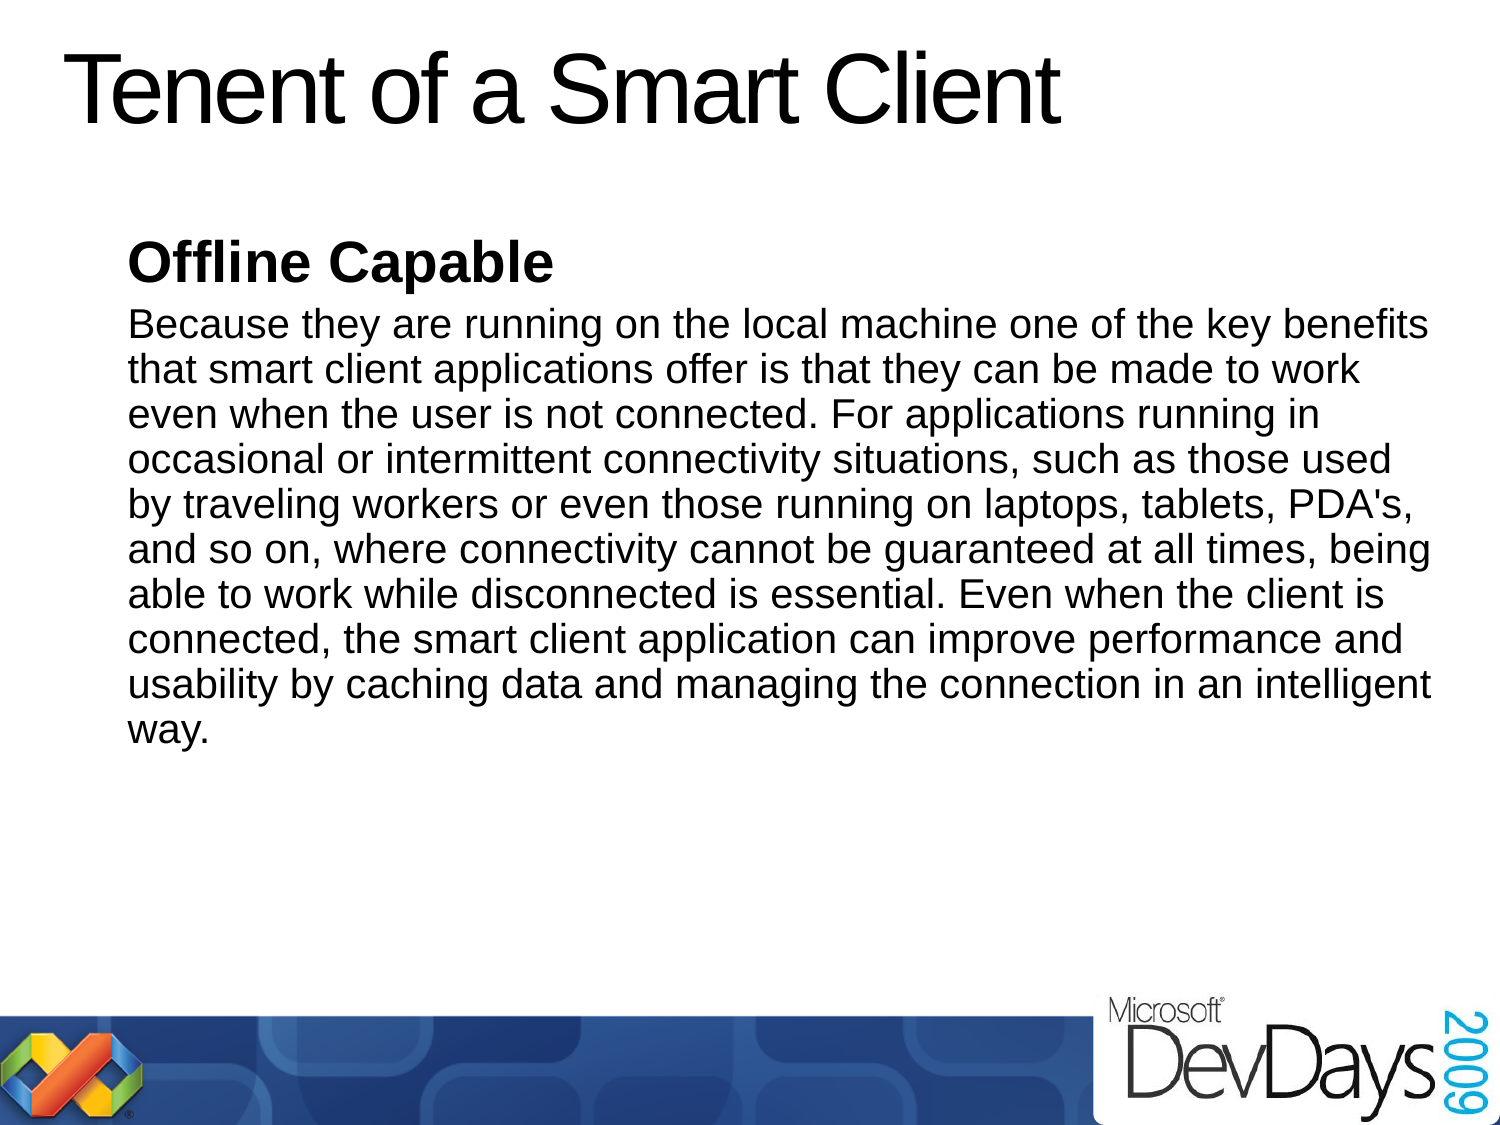

# Tenent of a Smart Client
	Offline Capable
	Because they are running on the local machine one of the key benefits that smart client applications offer is that they can be made to work even when the user is not connected. For applications running in occasional or intermittent connectivity situations, such as those used by traveling workers or even those running on laptops, tablets, PDA's, and so on, where connectivity cannot be guaranteed at all times, being able to work while disconnected is essential. Even when the client is connected, the smart client application can improve performance and usability by caching data and managing the connection in an intelligent way.